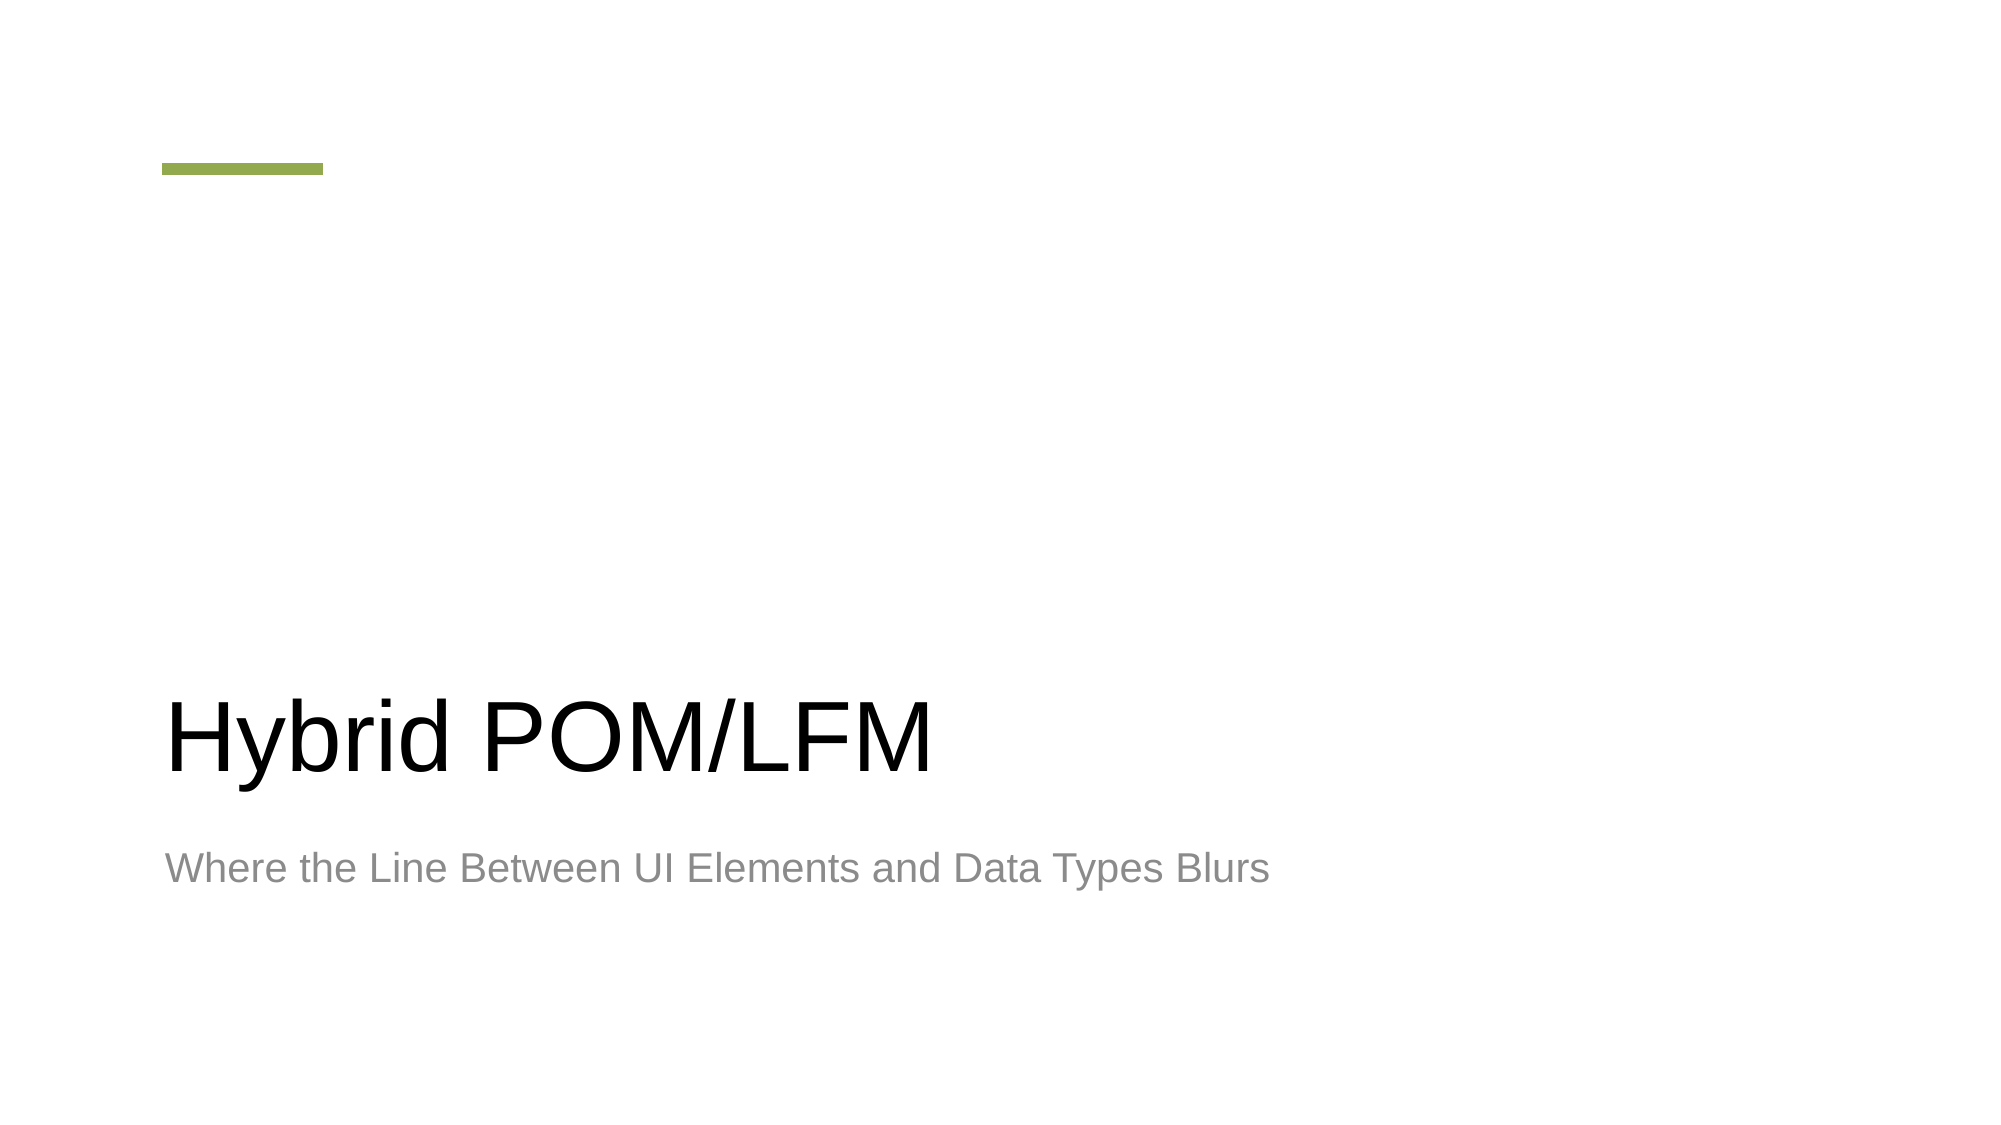

# Hybrid POM/LFM
Where the Line Between UI Elements and Data Types Blurs